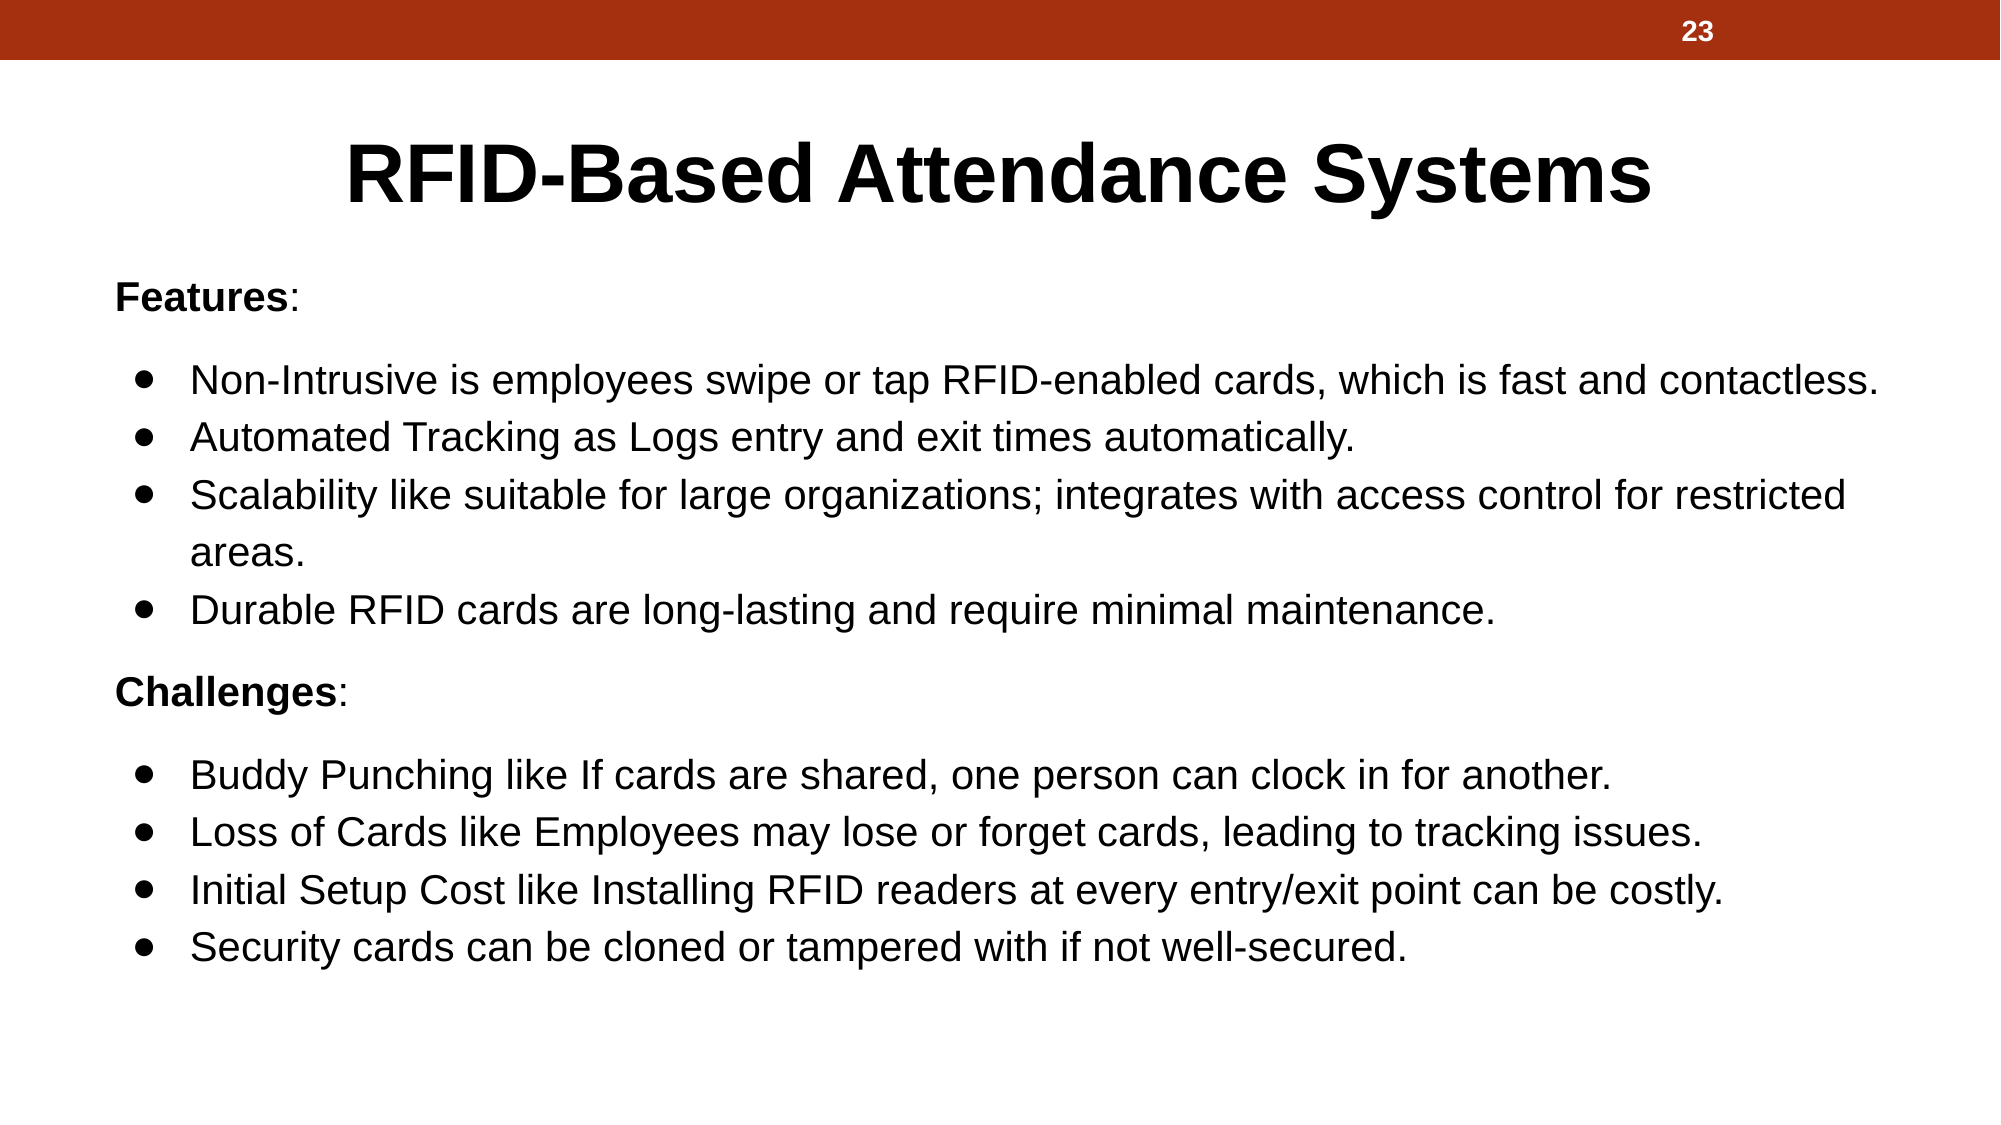

23
# RFID-Based Attendance Systems
Features:
Non-Intrusive is employees swipe or tap RFID-enabled cards, which is fast and contactless.
Automated Tracking as Logs entry and exit times automatically.
Scalability like suitable for large organizations; integrates with access control for restricted areas.
Durable RFID cards are long-lasting and require minimal maintenance.
Challenges:
Buddy Punching like If cards are shared, one person can clock in for another.
Loss of Cards like Employees may lose or forget cards, leading to tracking issues.
Initial Setup Cost like Installing RFID readers at every entry/exit point can be costly.
Security cards can be cloned or tampered with if not well-secured.